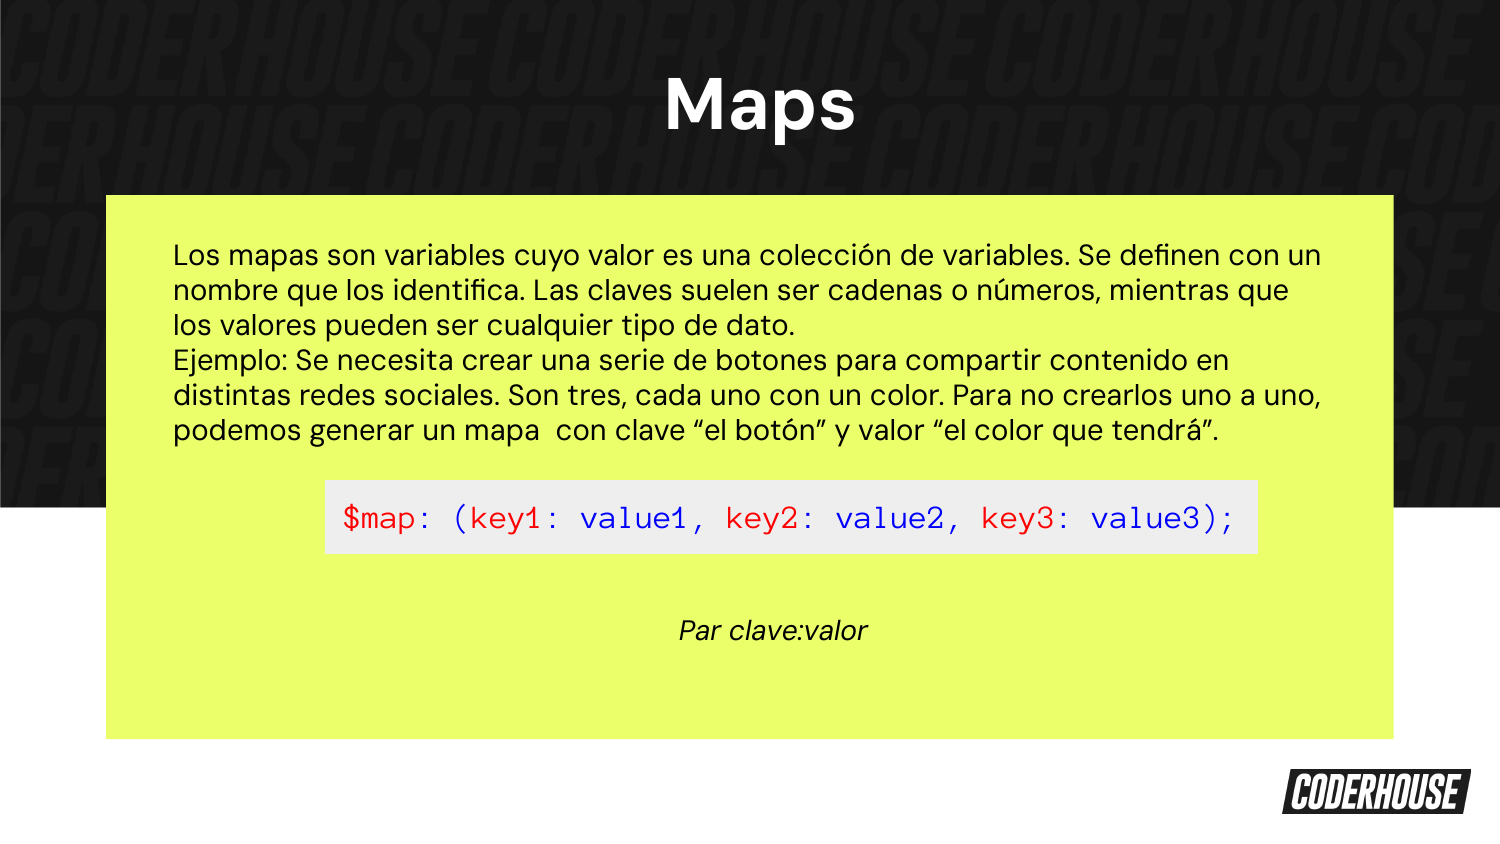

Maps

Los mapas son variables cuyo valor es una colección de variables. Se definen con un nombre que los identifica. Las claves suelen ser cadenas o números, mientras que los valores pueden ser cualquier tipo de dato.
Ejemplo: Se necesita crear una serie de botones para compartir contenido en distintas redes sociales. Son tres, cada uno con un color. Para no crearlos uno a uno, podemos generar un mapa  con clave “el botón” y valor “el color que tendrá”.

| $map: (key1: value1, key2: value2, key3: value3); |
| --- |
|  |
Par clave:valor